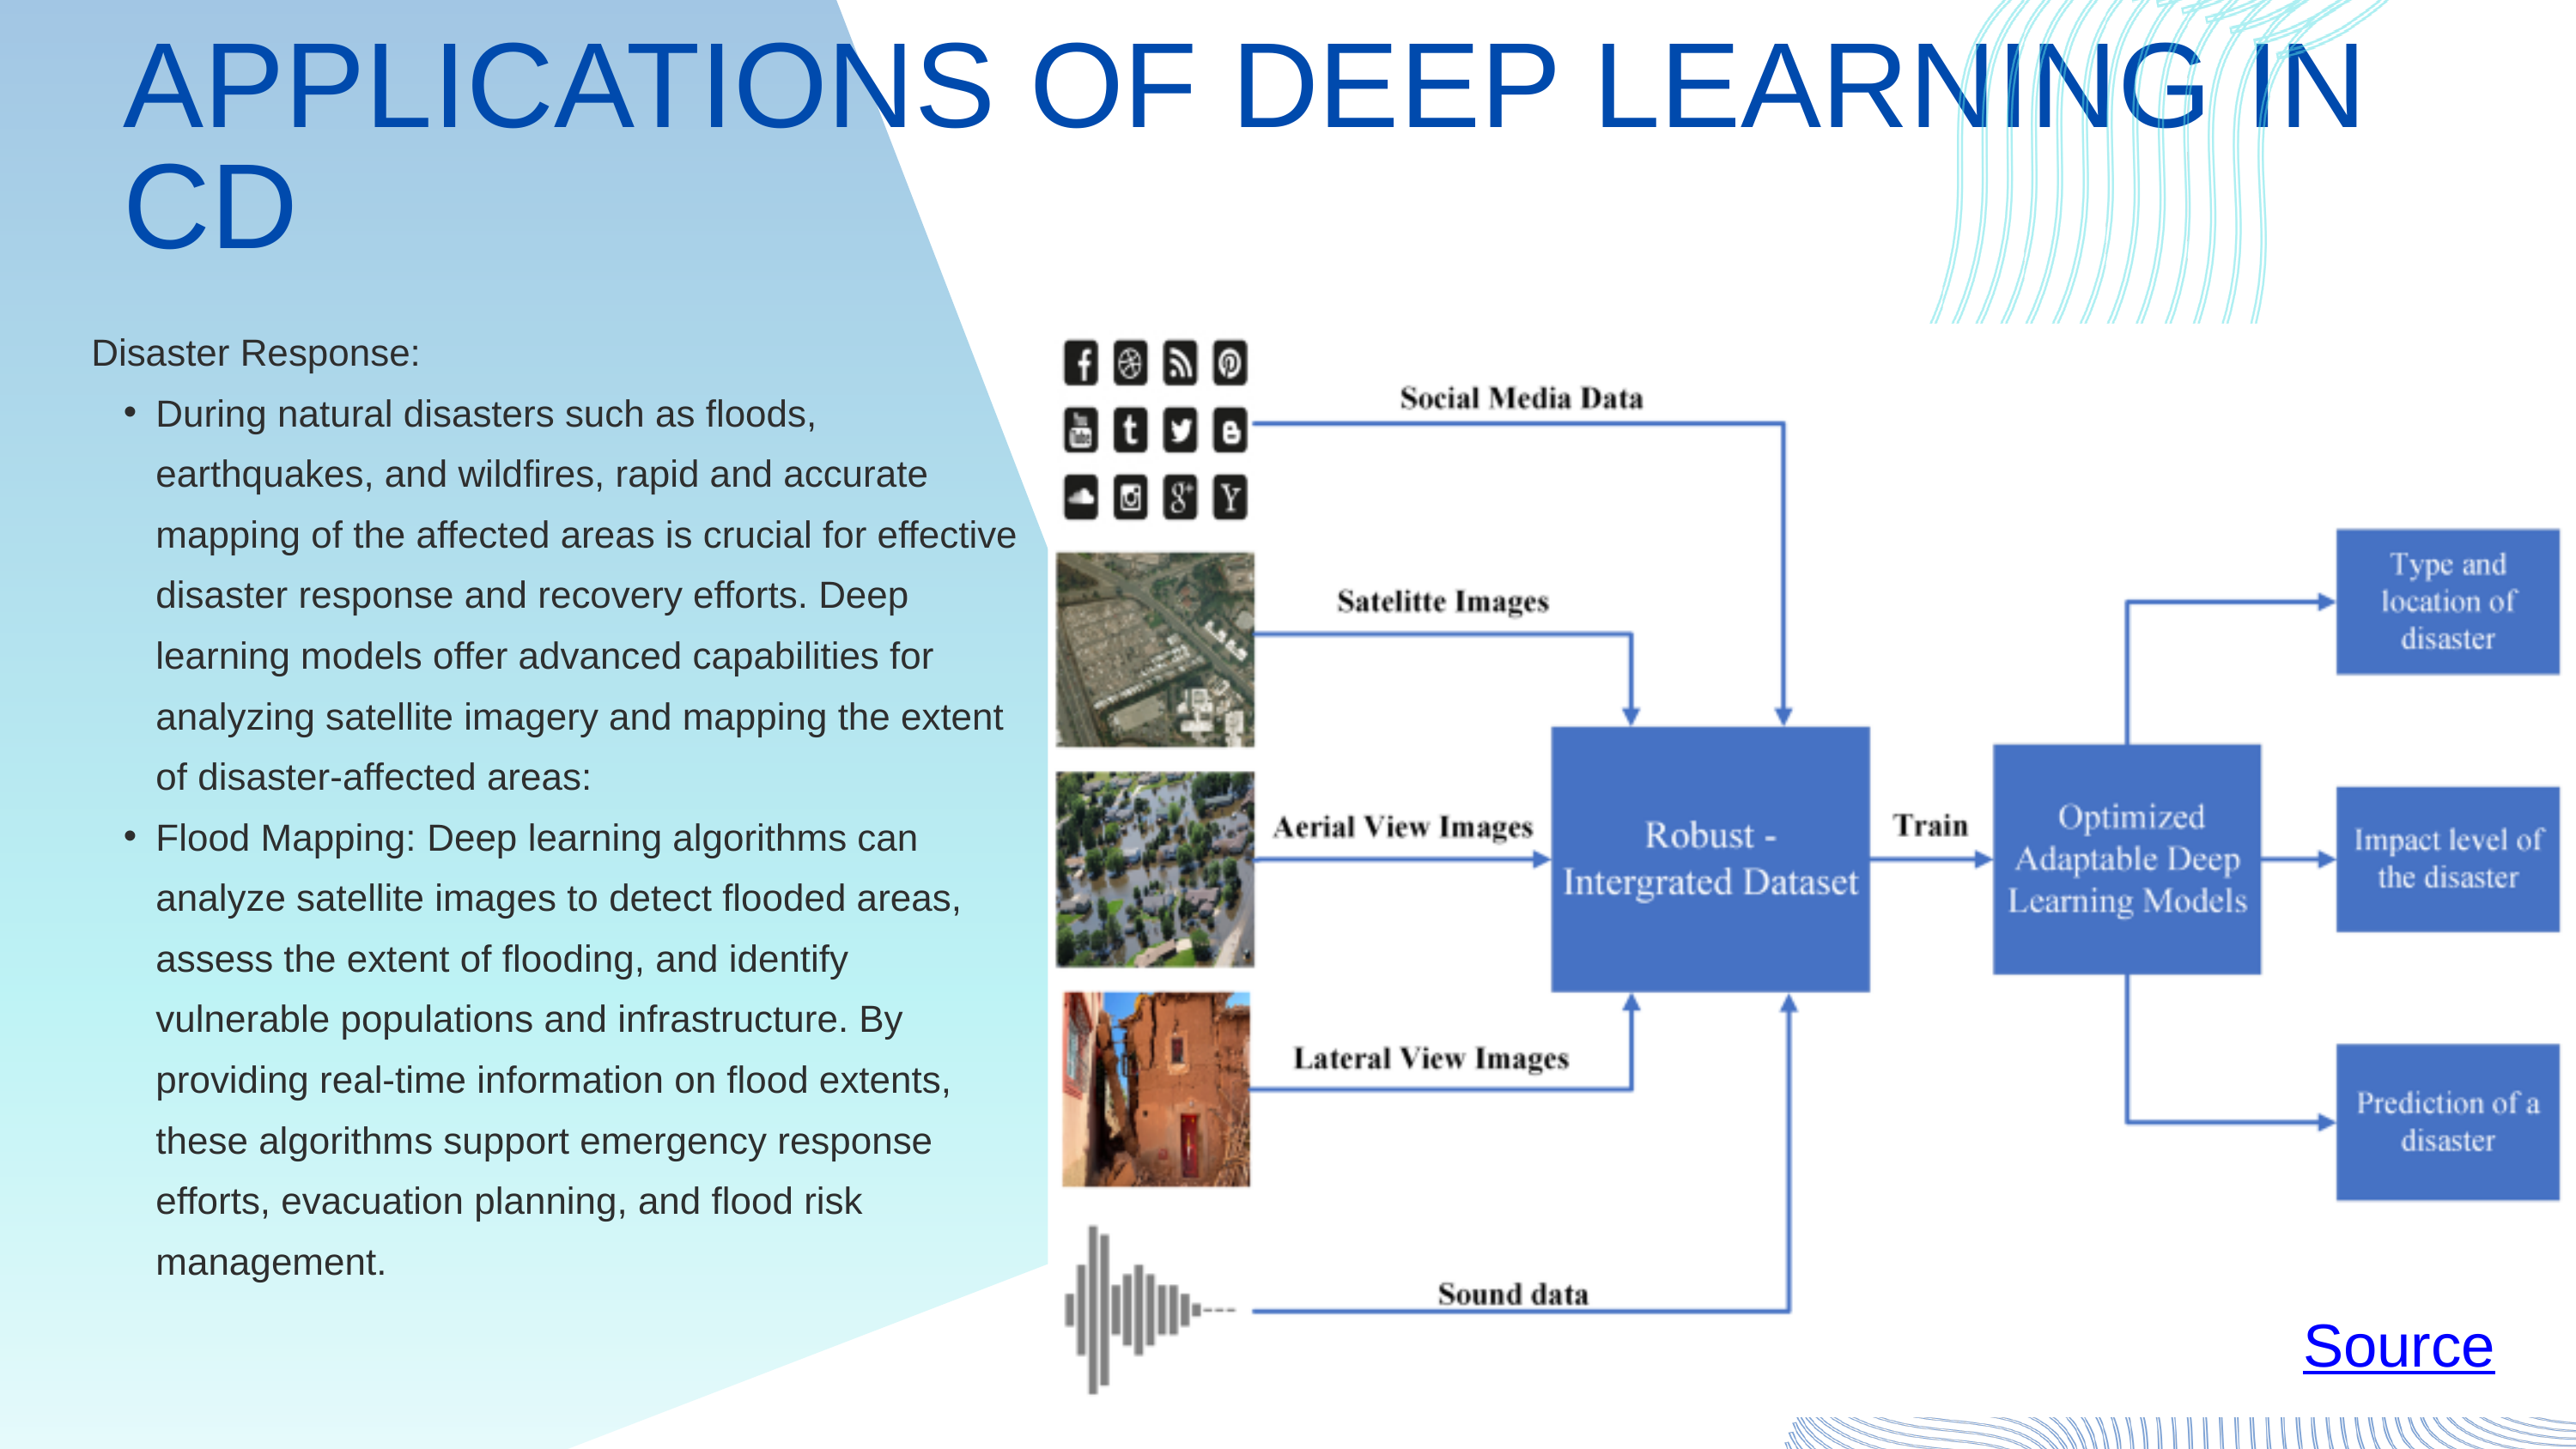

APPLICATIONS OF DEEP LEARNING IN CD
Disaster Response:
During natural disasters such as floods, earthquakes, and wildfires, rapid and accurate mapping of the affected areas is crucial for effective disaster response and recovery efforts. Deep learning models offer advanced capabilities for analyzing satellite imagery and mapping the extent of disaster-affected areas:
Flood Mapping: Deep learning algorithms can analyze satellite images to detect flooded areas, assess the extent of flooding, and identify vulnerable populations and infrastructure. By providing real-time information on flood extents, these algorithms support emergency response efforts, evacuation planning, and flood risk management.

Source